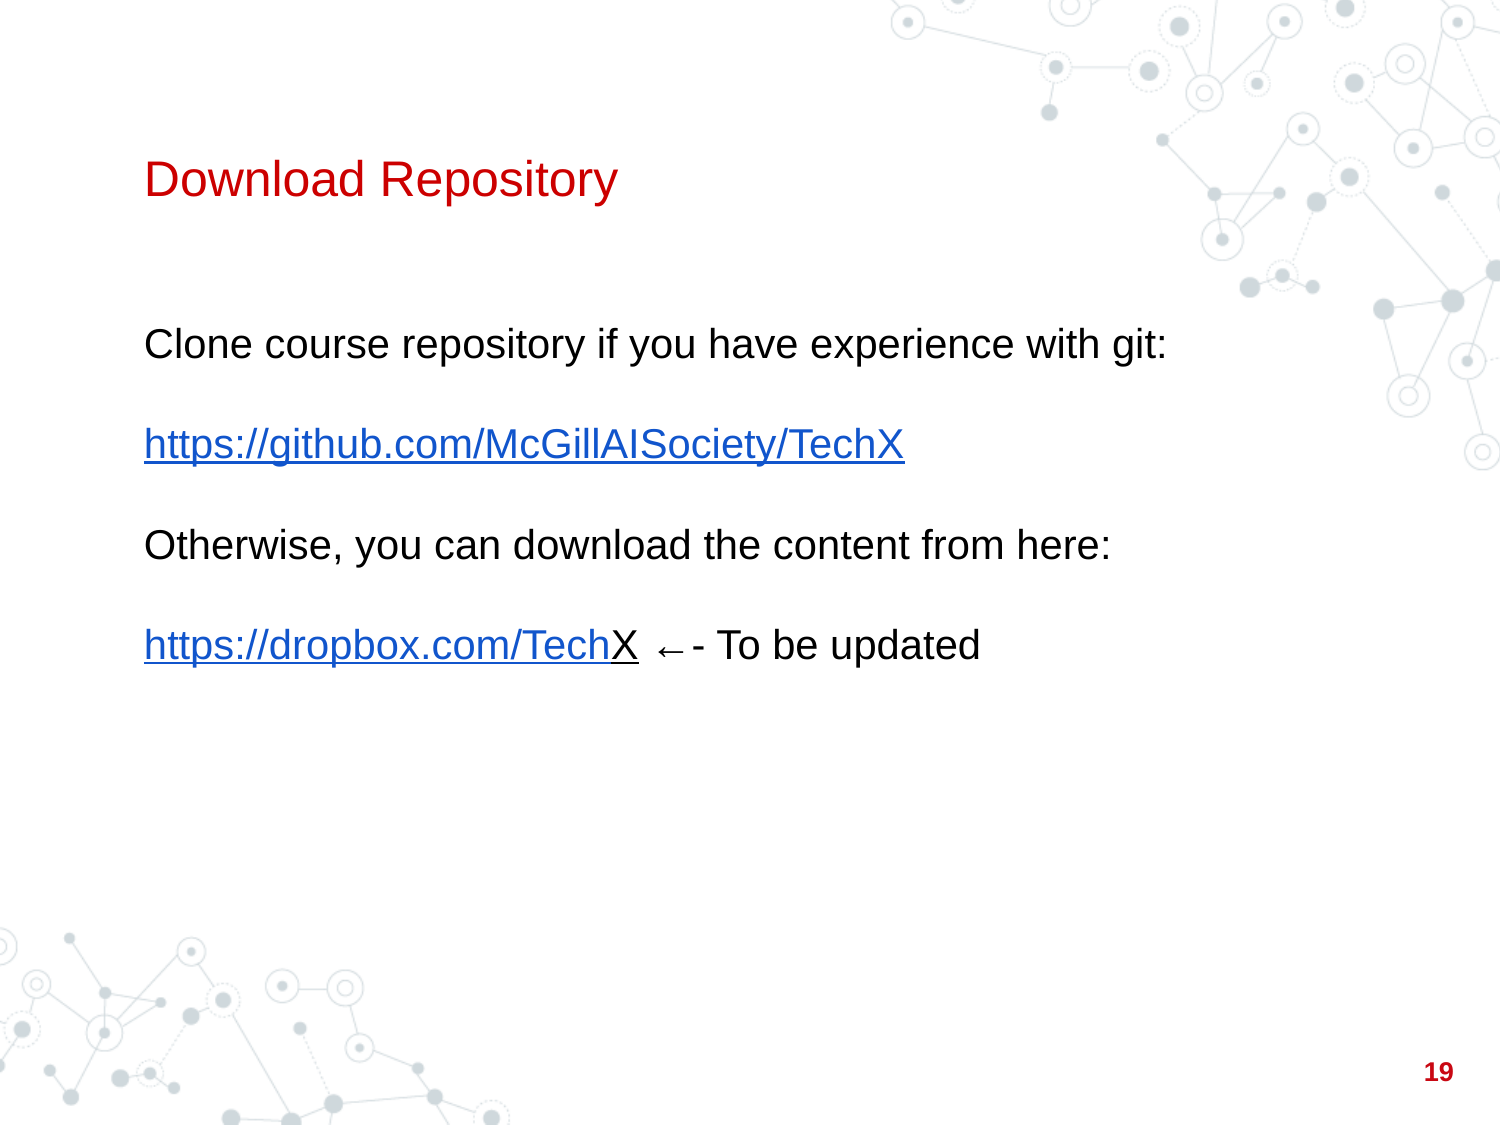

# Download Repository
Clone course repository if you have experience with git:

https://github.com/McGillAISociety/TechX

Otherwise, you can download the content from here:

https://dropbox.com/TechX ←- To be updated

19